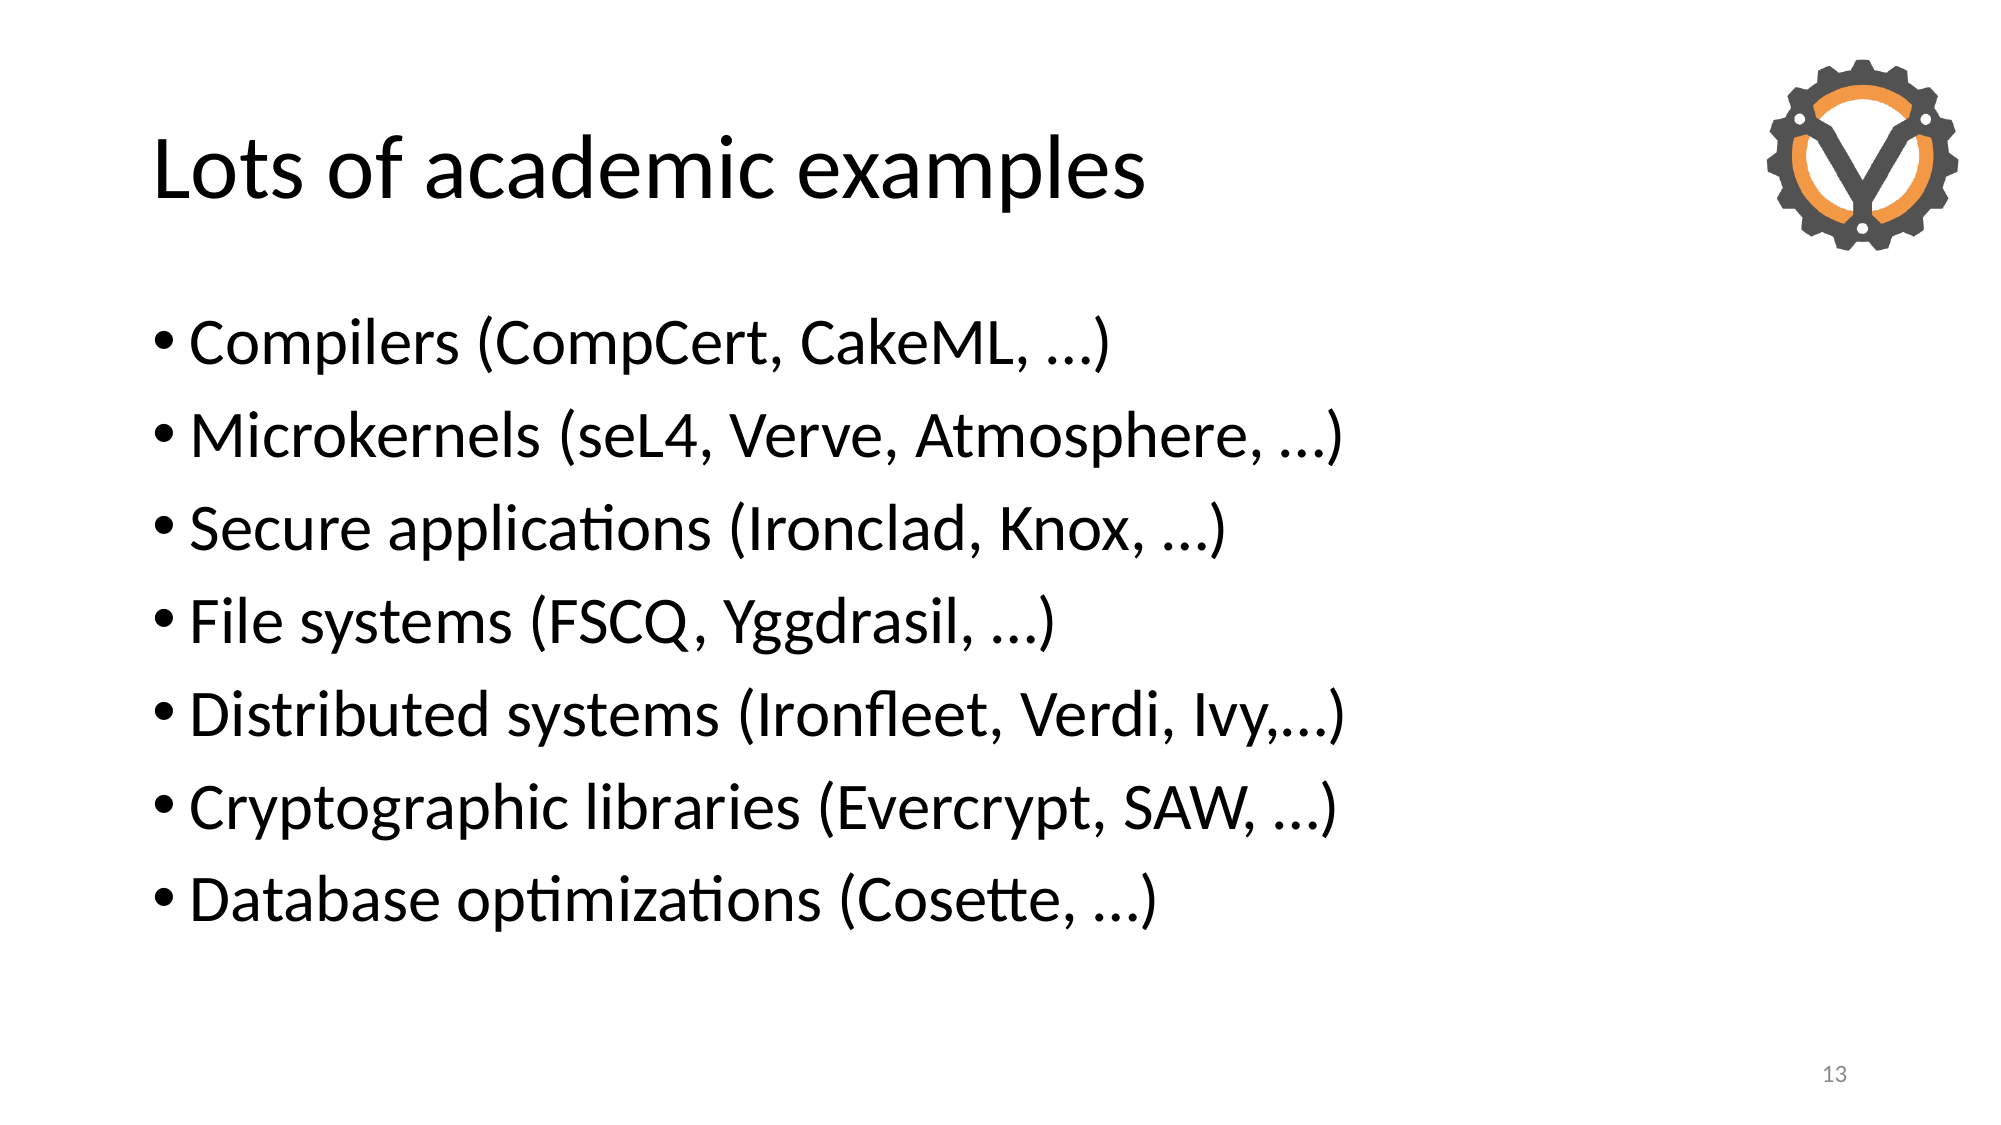

# Lots of academic examples
Compilers (CompCert, CakeML, …)
Microkernels (seL4, Verve, Atmosphere, …)
Secure applications (Ironclad, Knox, …)
File systems (FSCQ, Yggdrasil, …)
Distributed systems (Ironfleet, Verdi, Ivy,…)
Cryptographic libraries (Evercrypt, SAW, …)
Database optimizations (Cosette, …)
13